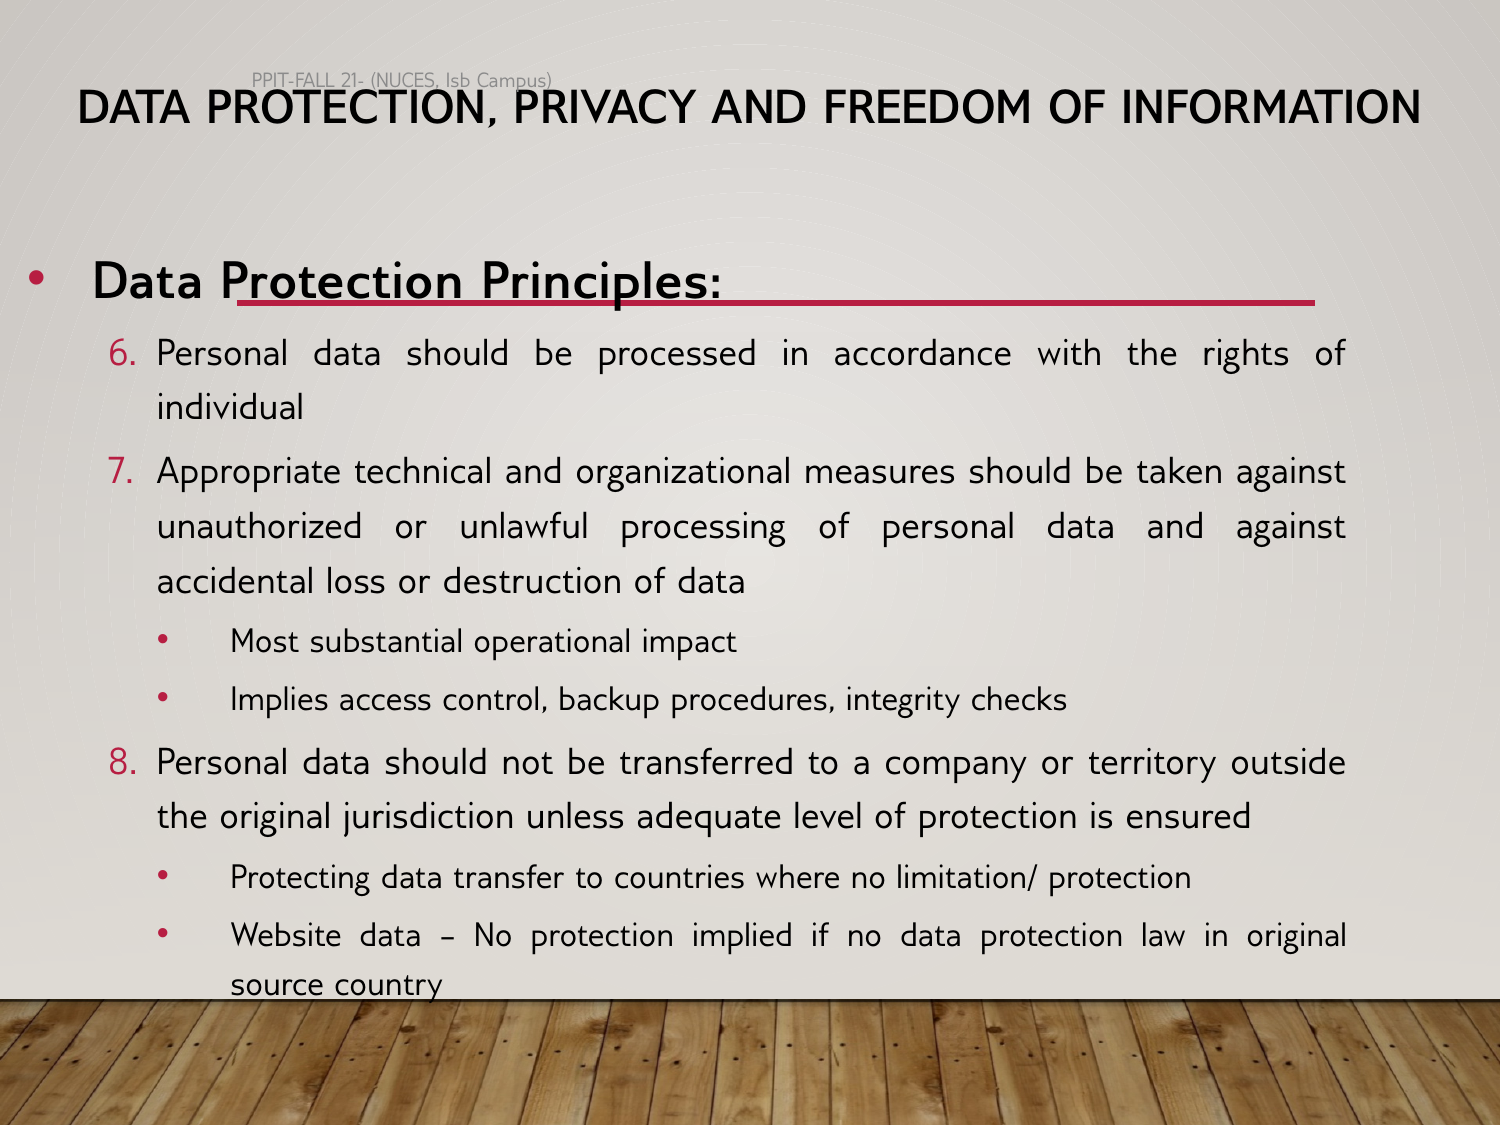

PPIT-FALL 21- (NUCES, Isb Campus)
# Data Protection, Privacy and Freedom of Information
Data Protection Principles:
Personal data should be processed in accordance with the rights of individual
Appropriate technical and organizational measures should be taken against unauthorized or unlawful processing of personal data and against accidental loss or destruction of data
Most substantial operational impact
Implies access control, backup procedures, integrity checks
Personal data should not be transferred to a company or territory outside the original jurisdiction unless adequate level of protection is ensured
Protecting data transfer to countries where no limitation/ protection
Website data – No protection implied if no data protection law in original source country